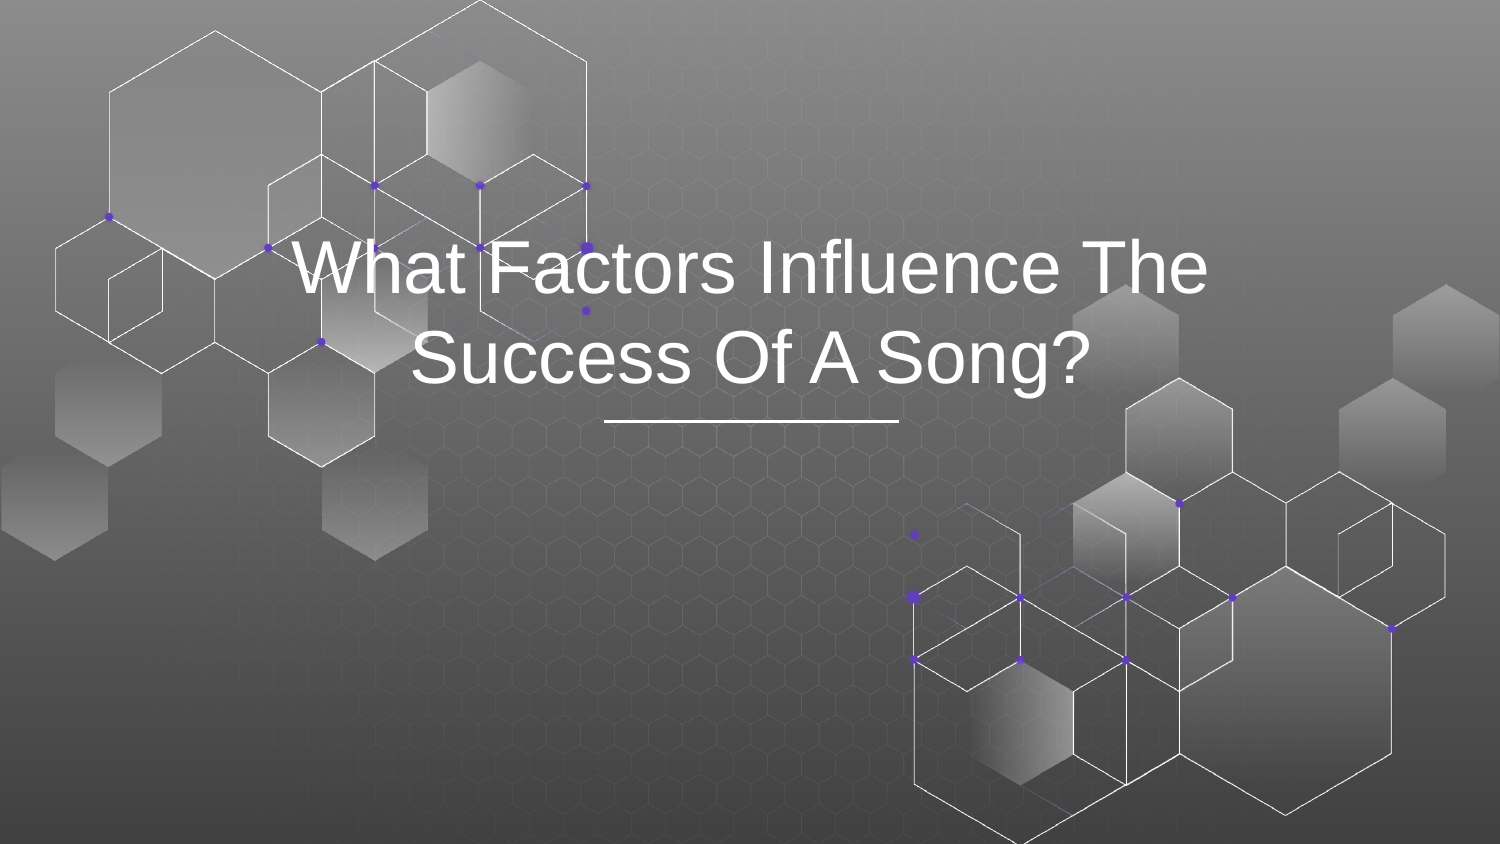

# What Factors Influence The
Success Of A Song?